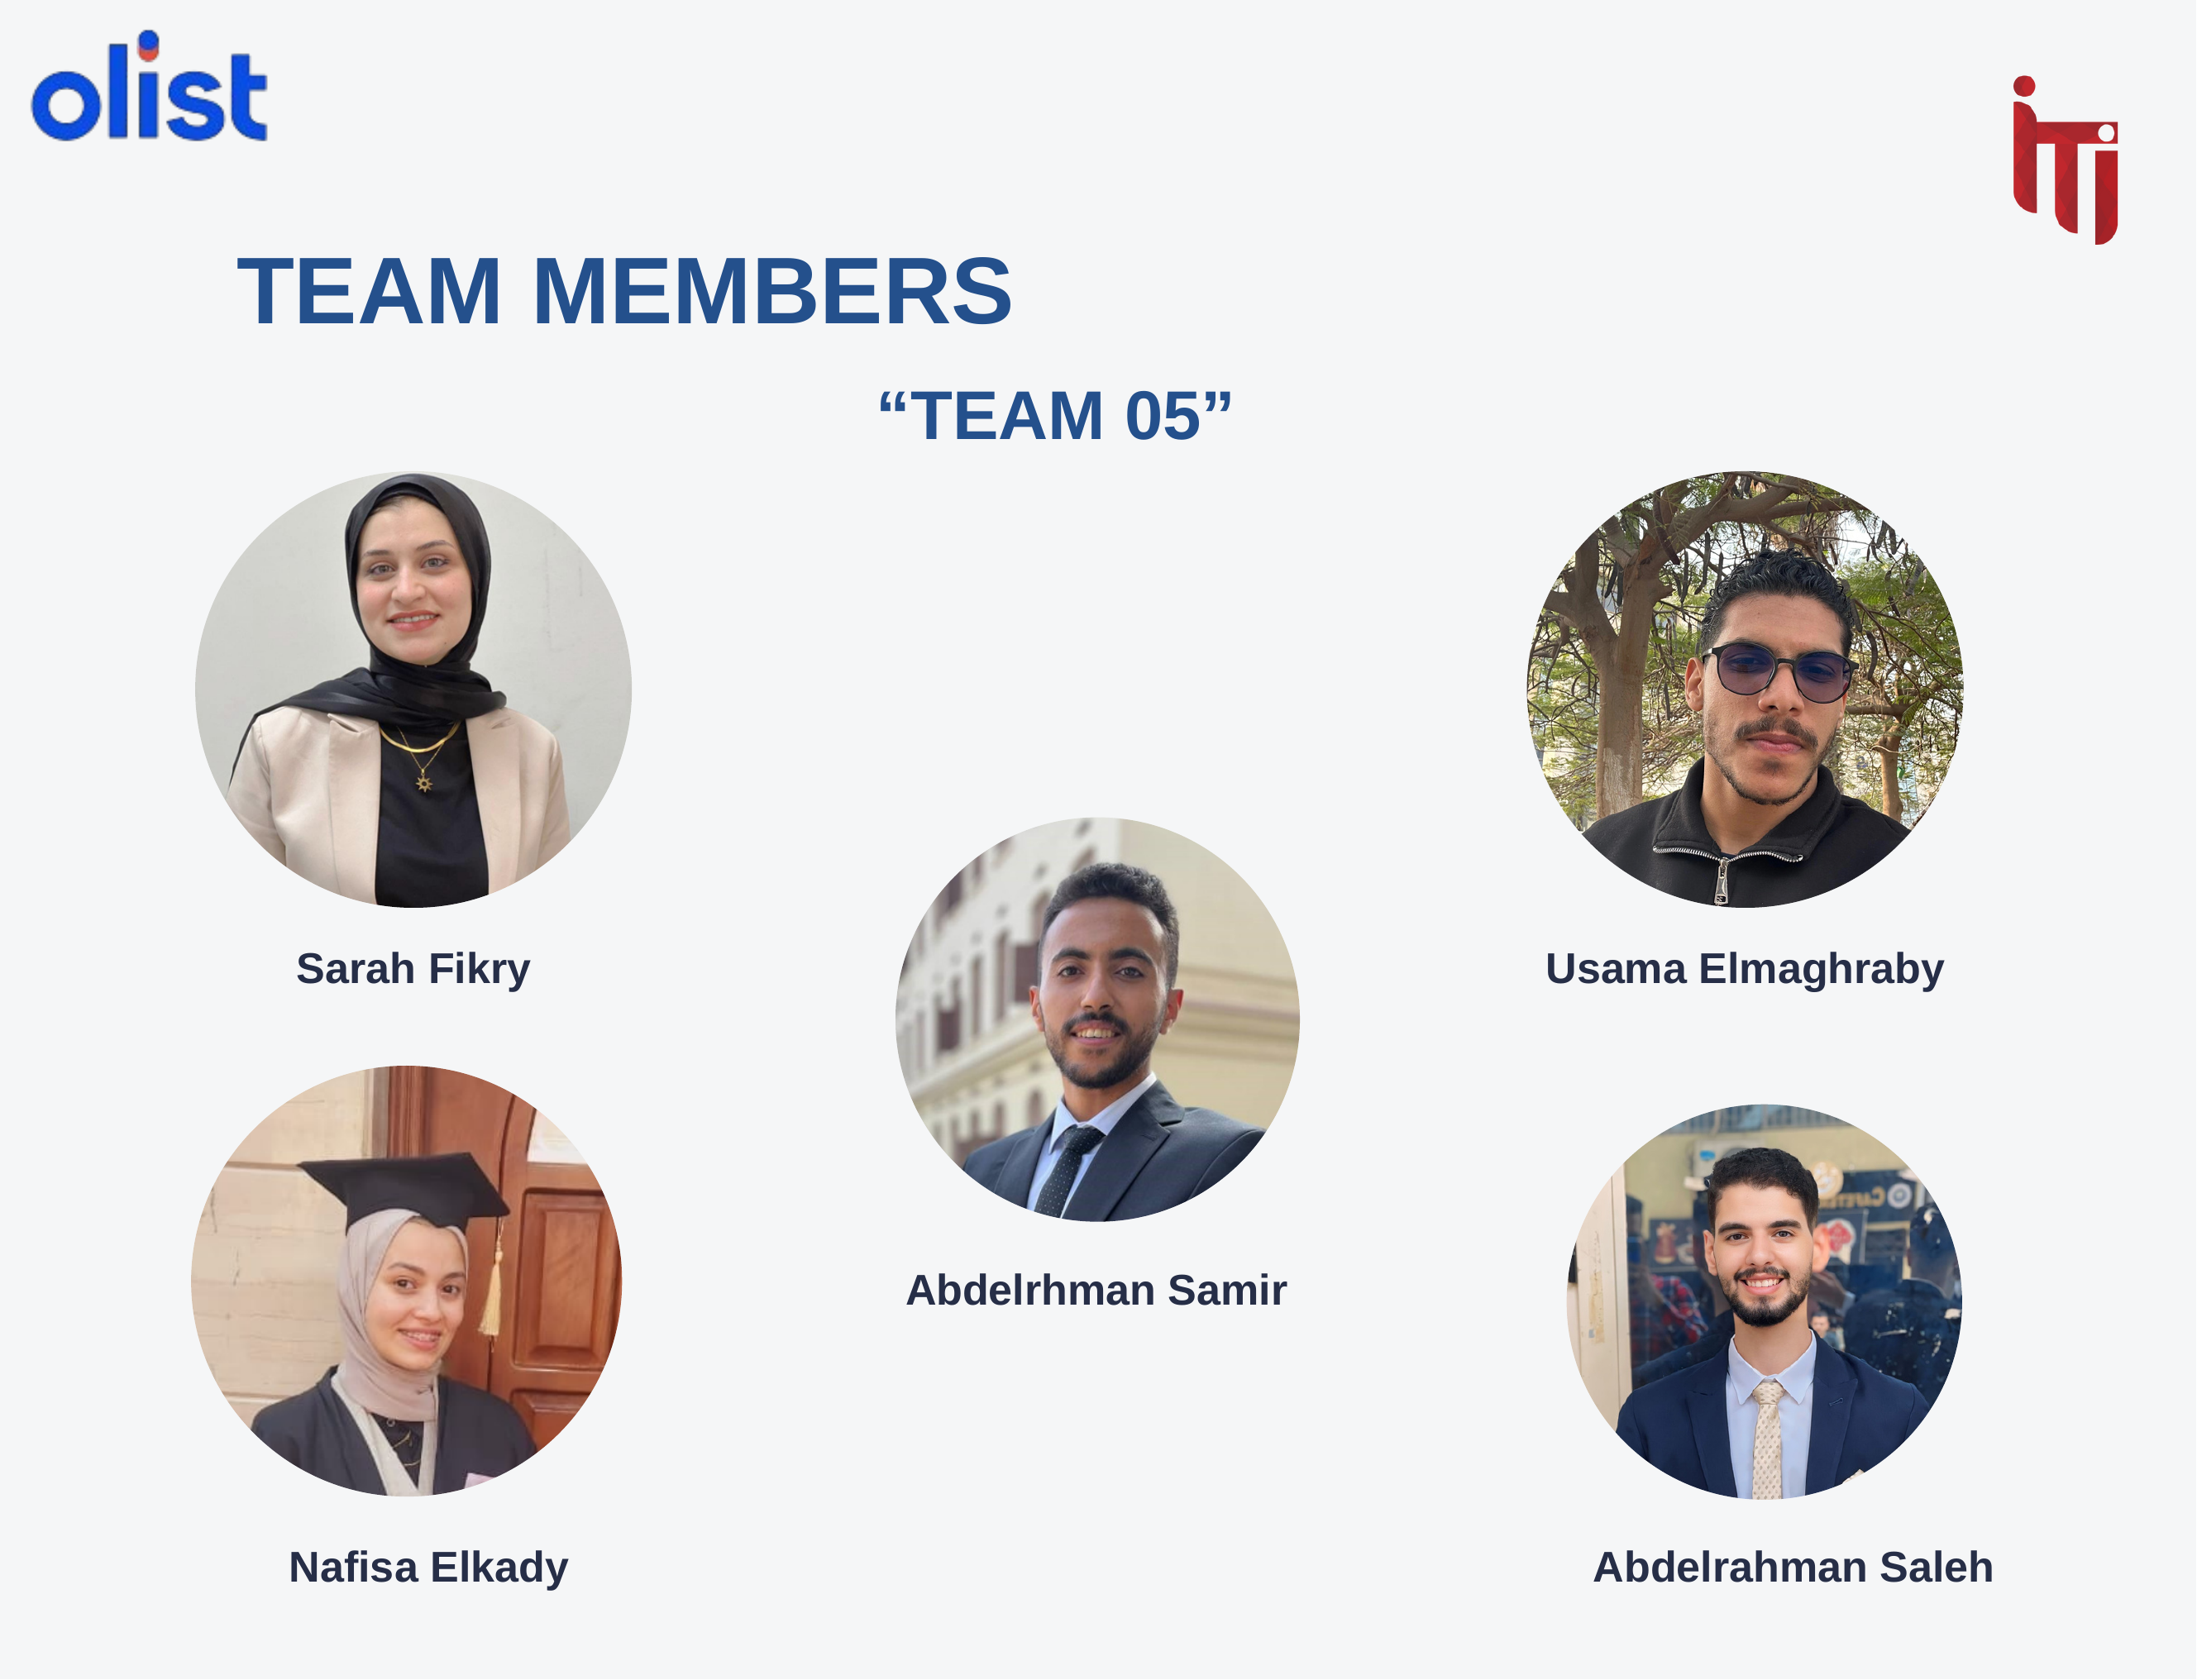

TEAM MEMBERS
“TEAM 05”

Sarah Fikry
Usama Elmaghraby

Abdelrhman Samir
Nafisa Elkady
Abdelrahman Saleh